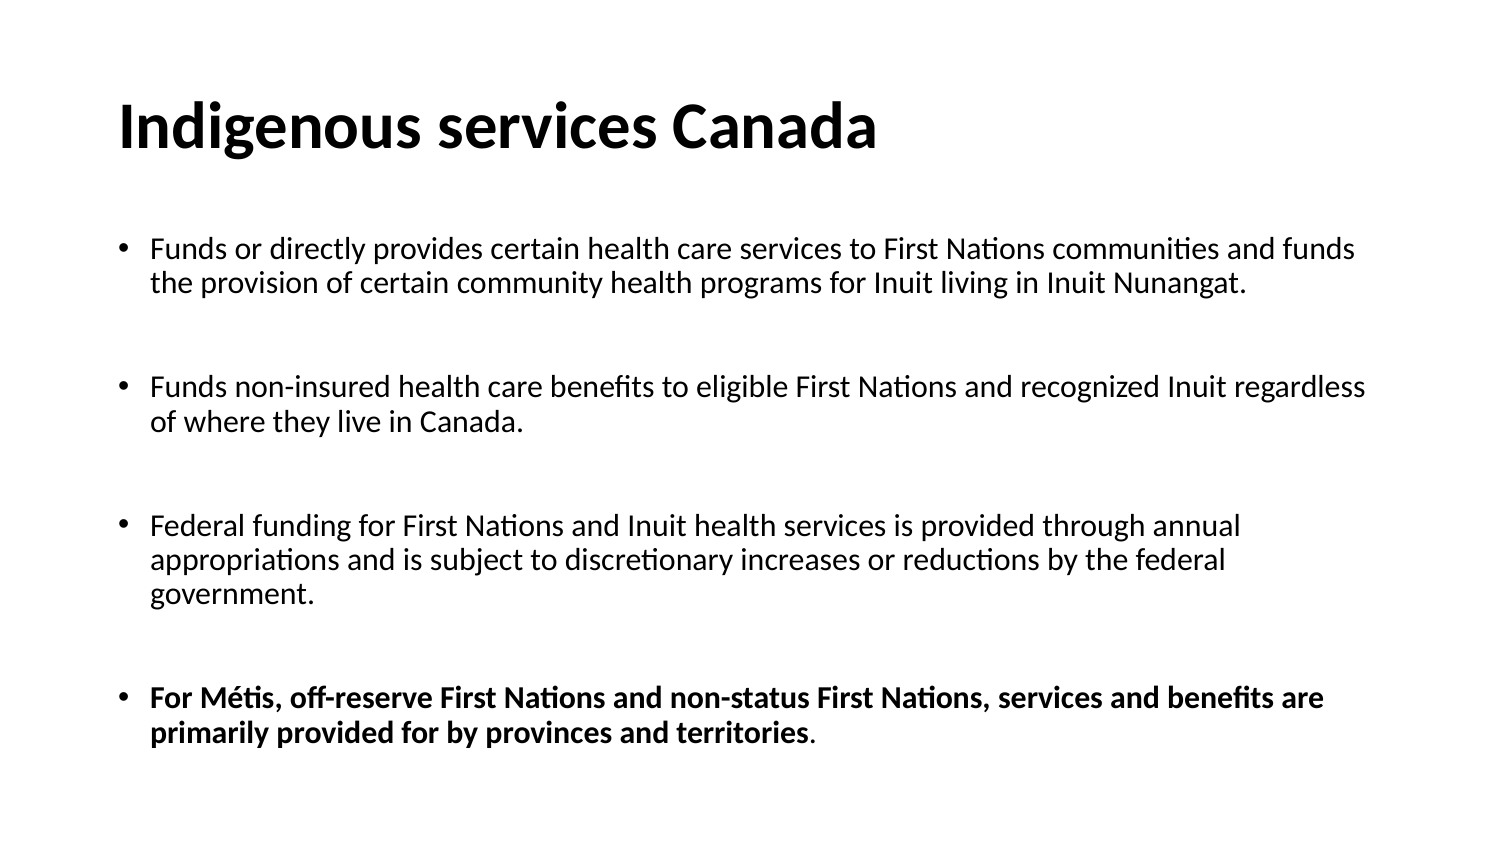

# Indigenous services Canada
Funds or directly provides certain health care services to First Nations communities and funds the provision of certain community health programs for Inuit living in Inuit Nunangat.

Funds non-insured health care benefits to eligible First Nations and recognized Inuit regardless of where they live in Canada.

Federal funding for First Nations and Inuit health services is provided through annual appropriations and is subject to discretionary increases or reductions by the federal government.

For Métis, off-reserve First Nations and non-status First Nations, services and benefits are primarily provided for by provinces and territories.